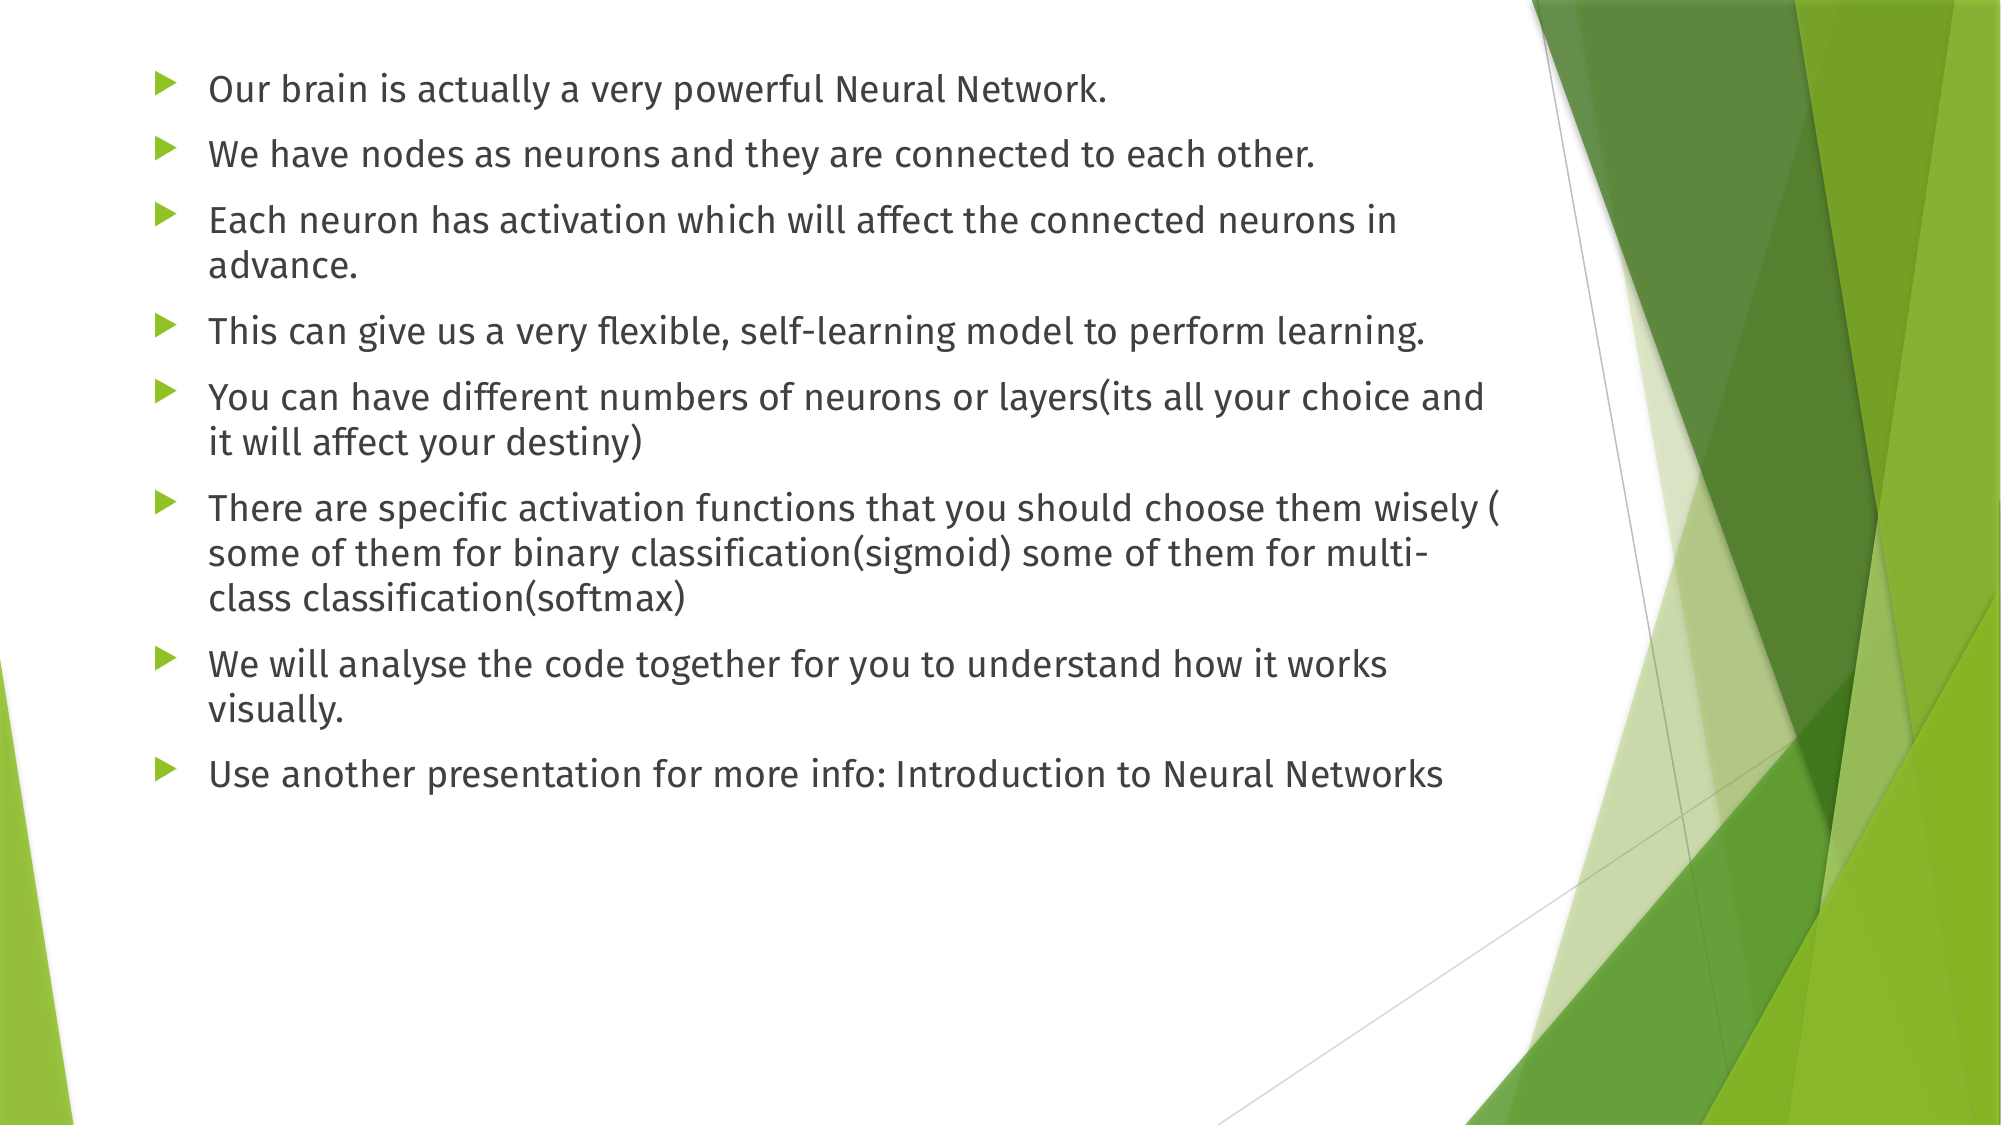

Our brain is actually a very powerful Neural Network.
We have nodes as neurons and they are connected to each other.
Each neuron has activation which will affect the connected neurons in advance.
This can give us a very flexible, self-learning model to perform learning.
You can have different numbers of neurons or layers(its all your choice and it will affect your destiny)
There are specific activation functions that you should choose them wisely ( some of them for binary classification(sigmoid) some of them for multi-class classification(softmax)
We will analyse the code together for you to understand how it works visually.
Use another presentation for more info: Introduction to Neural Networks